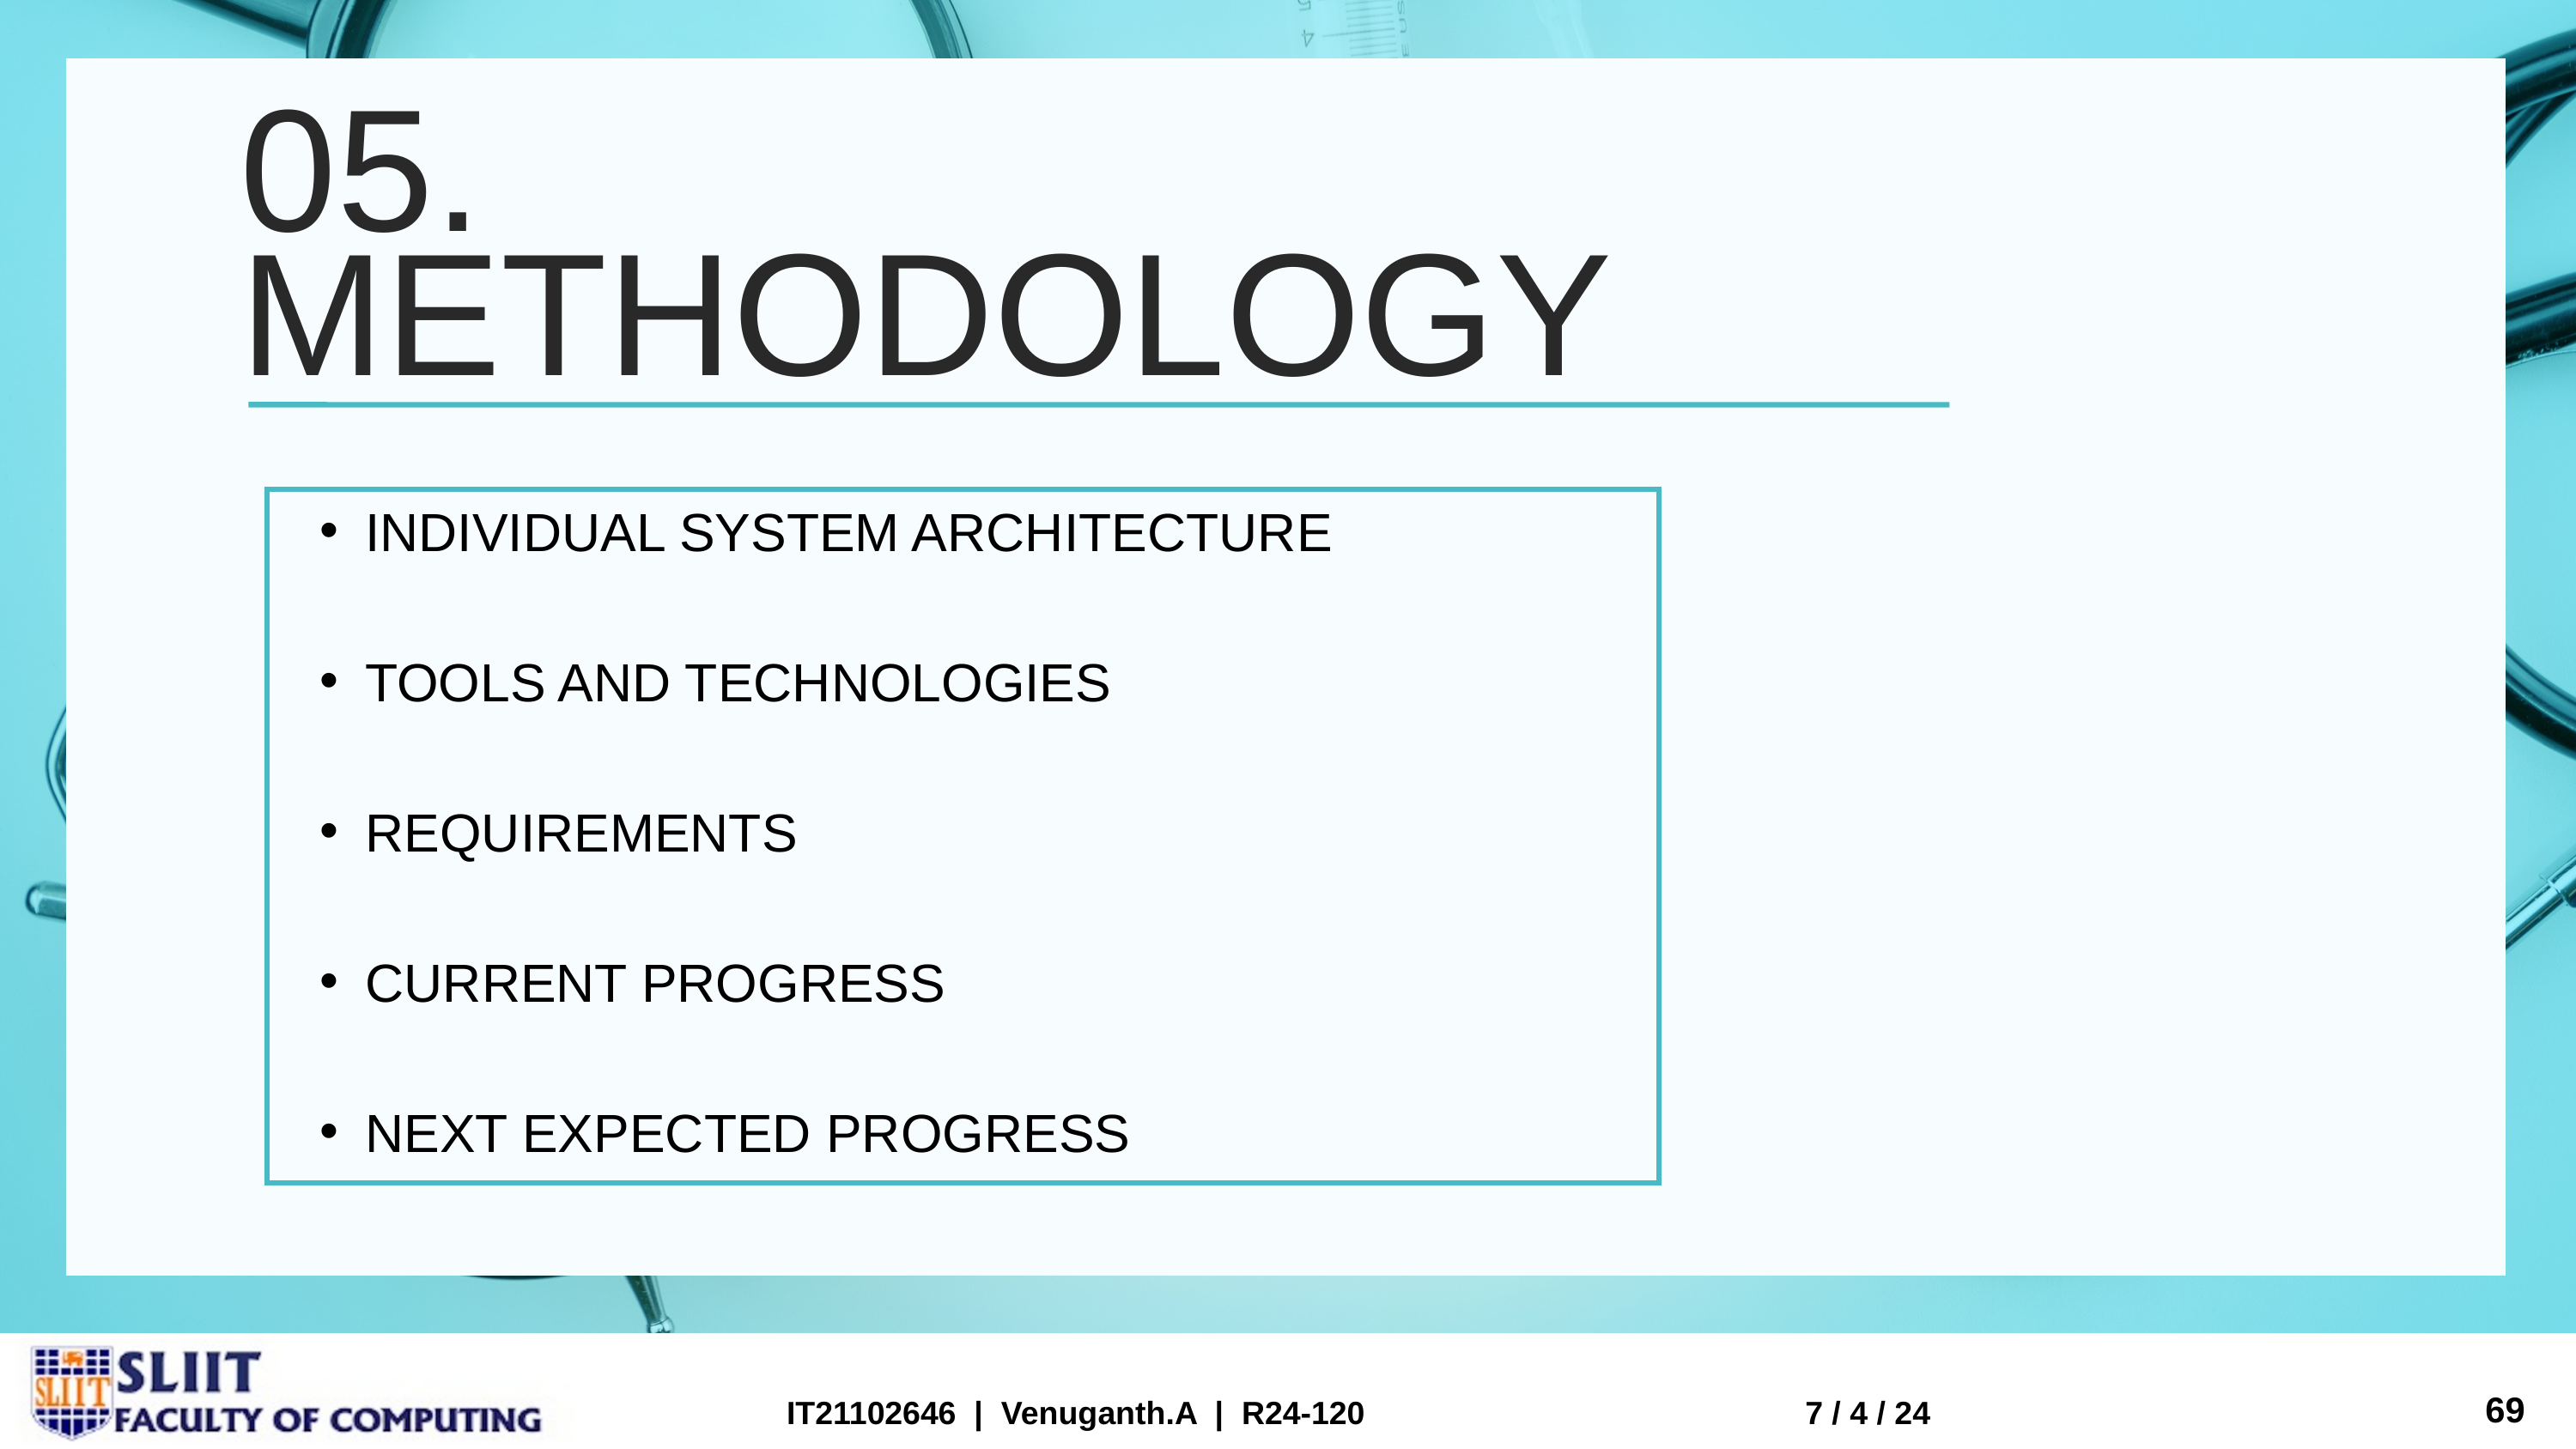

05.
METHODOLOGY

INDIVIDUAL SYSTEM ARCHITECTURE

TOOLS AND TECHNOLOGIES

REQUIREMENTS

CURRENT PROGRESS

NEXT EXPECTED PROGRESS

69
IT21102646  |  Venuganth.A  |  R24-120
7 / 4 / 24